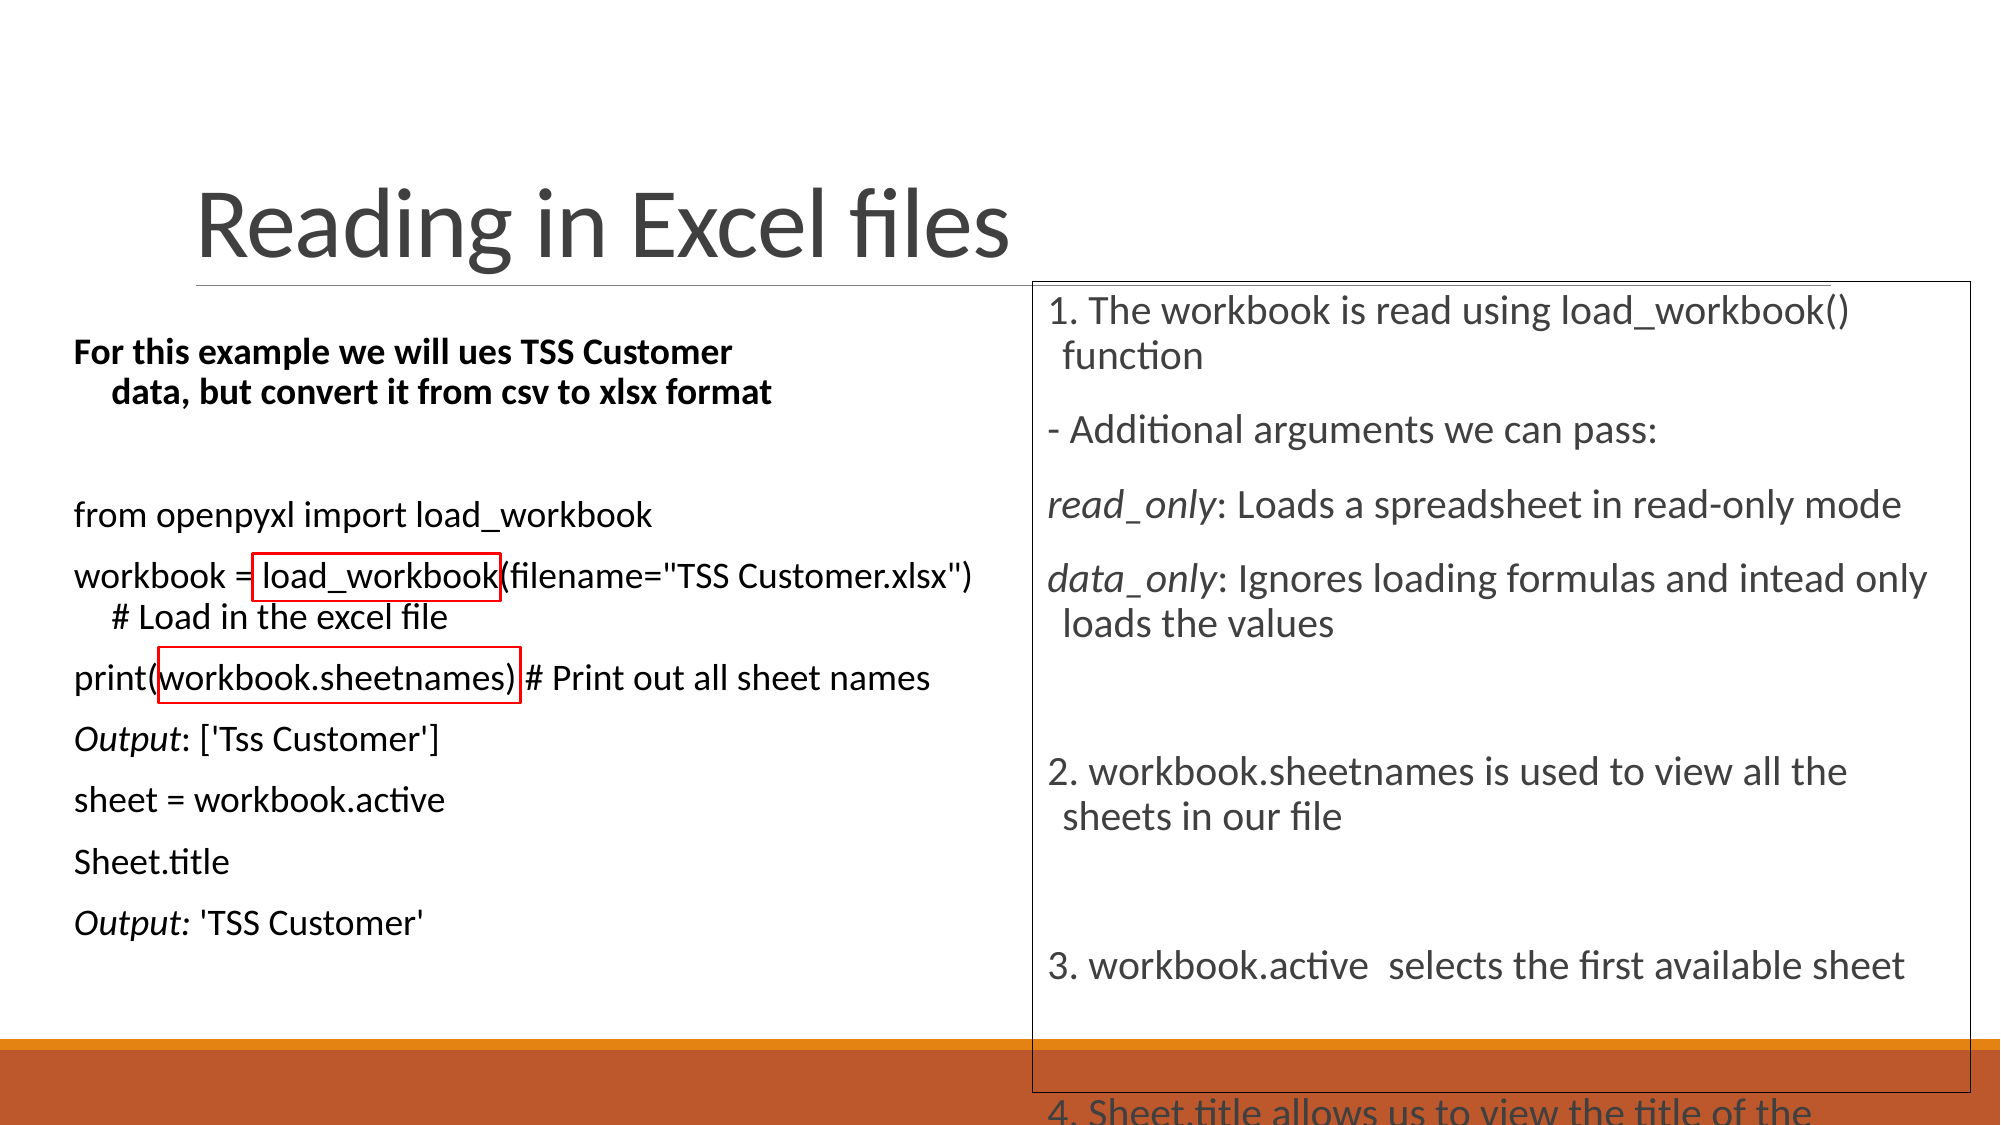

# Reading in Excel files
1. The workbook is read using load_workbook() function
- Additional arguments we can pass:
read_only: Loads a spreadsheet in read-only mode
data_only: Ignores loading formulas and intead only loads the values

2. workbook.sheetnames is used to view all the sheets in our file

3. workbook.active  selects the first available sheet

4. Sheet.title allows us to view the title of the selected sheet

For this example we will ues TSS Customer data, but convert it from csv to xlsx format

from openpyxl import load_workbook
workbook = load_workbook(filename="TSS Customer.xlsx") # Load in the excel file
print(workbook.sheetnames) # Print out all sheet names
Output: ['Tss Customer']
sheet = workbook.active
Sheet.title
Output: 'TSS Customer'